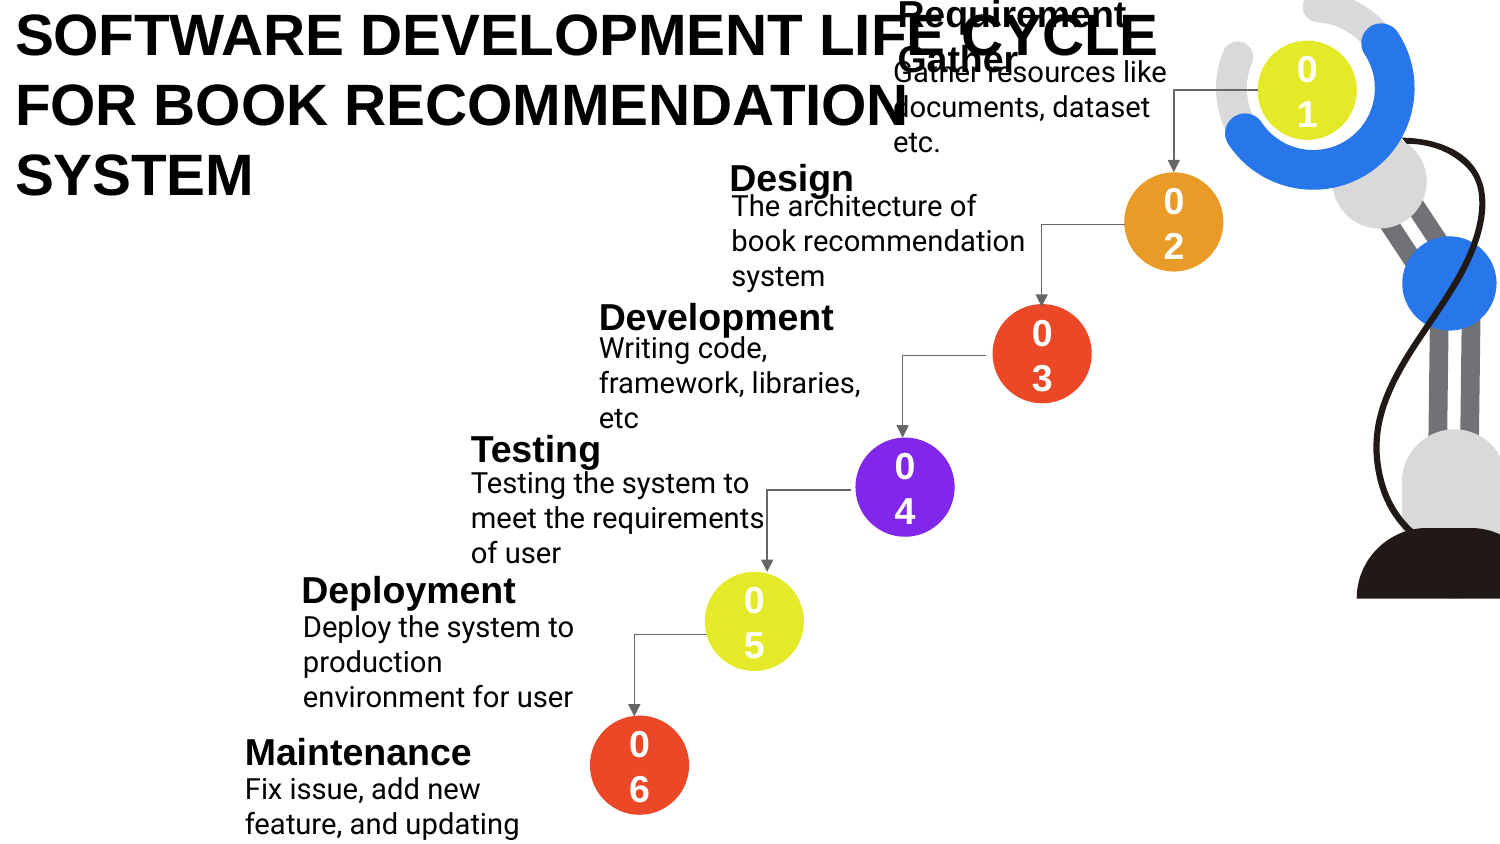

Requirement Gather
Gather resources like documents, dataset etc.
01
# SOFTWARE DEVELOPMENT LIFE CYCLE FOR BOOK RECOMMENDATION SYSTEM
Design
The architecture of book recommendation system
02
Development
Writing code, framework, libraries, etc
03
Testing
Testing the system to meet the requirements of user
04
Deployment
Deploy the system to production environment for user
05
06
Maintenance
Fix issue, add new feature, and updating